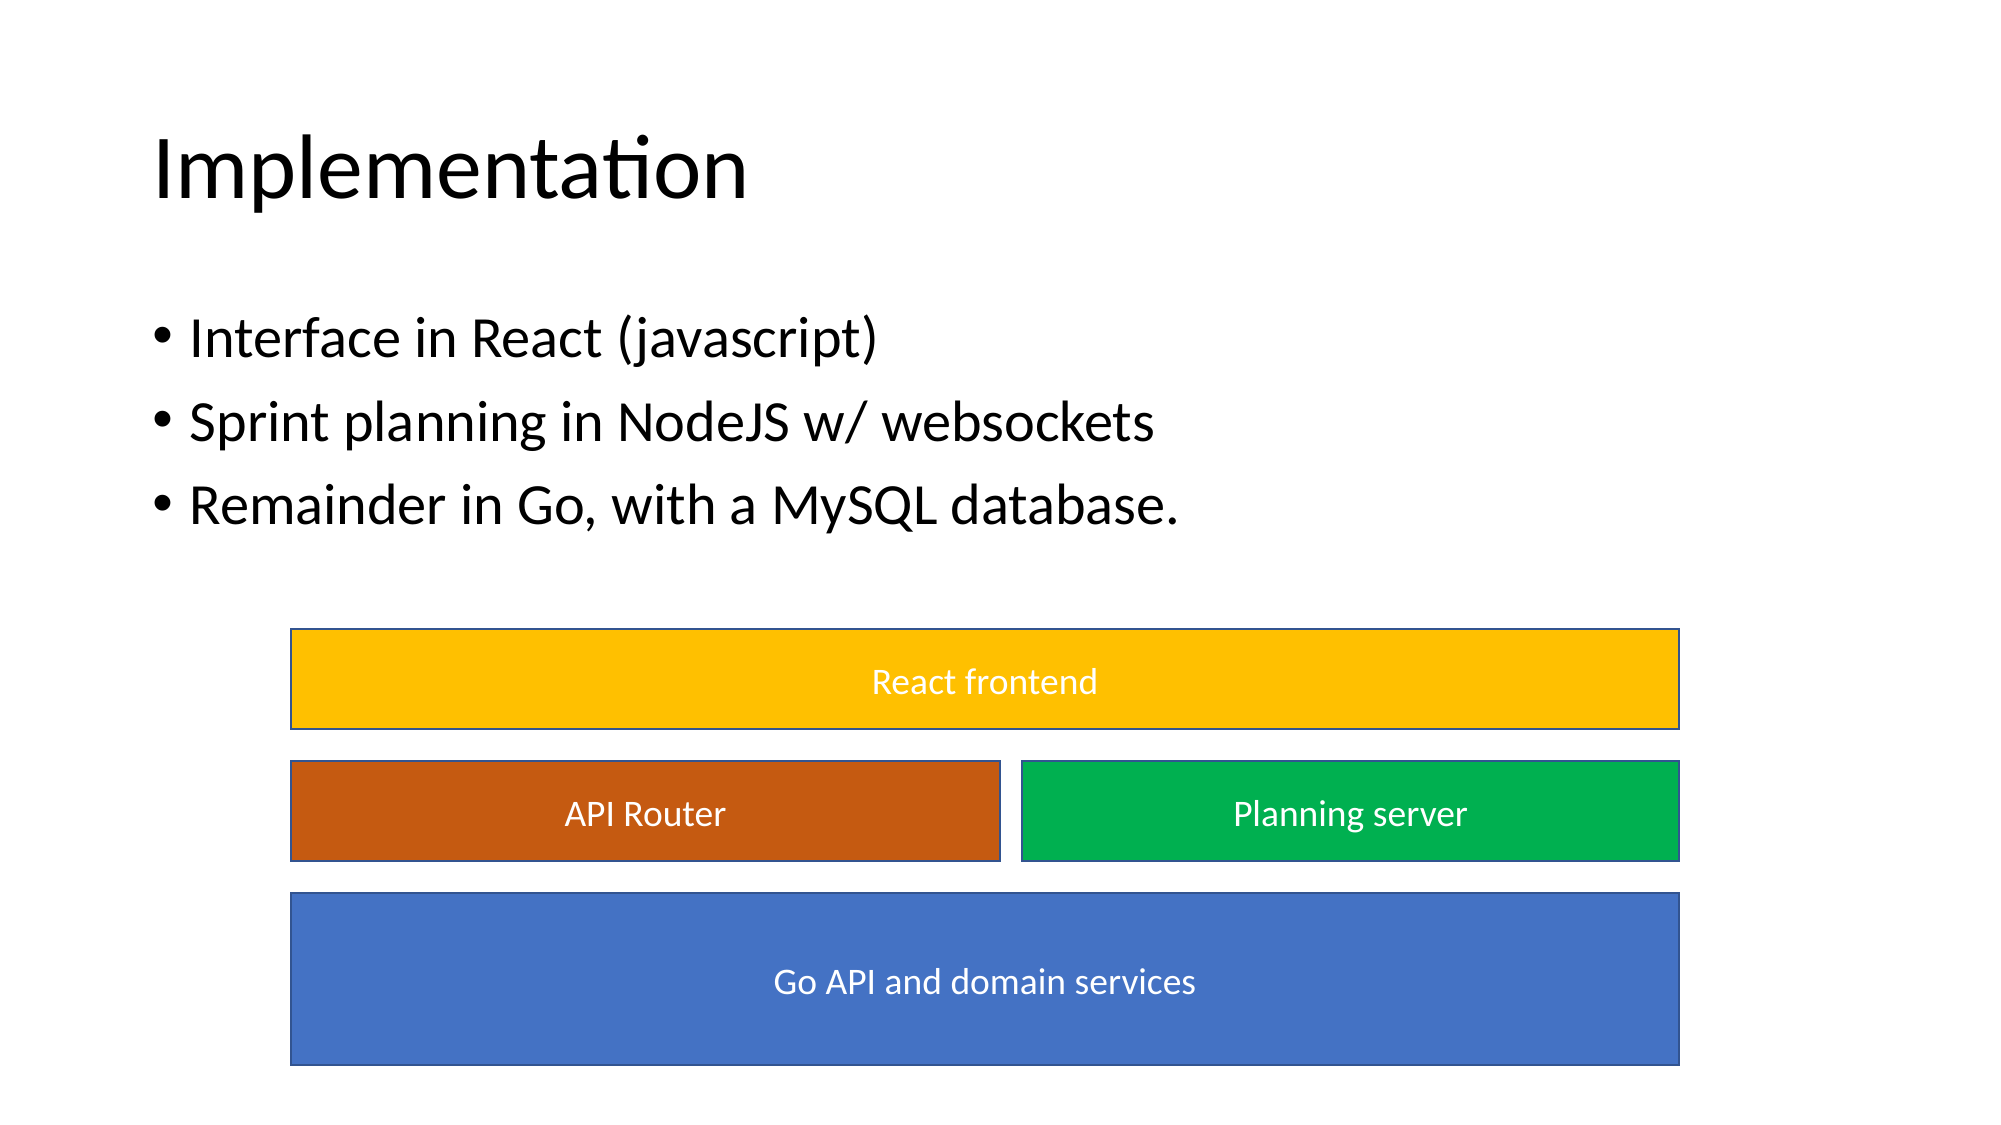

# Implementation
Interface in React (javascript)
Sprint planning in NodeJS w/ websockets
Remainder in Go, with a MySQL database.
React frontend
API Router
Planning server
Go API and domain services